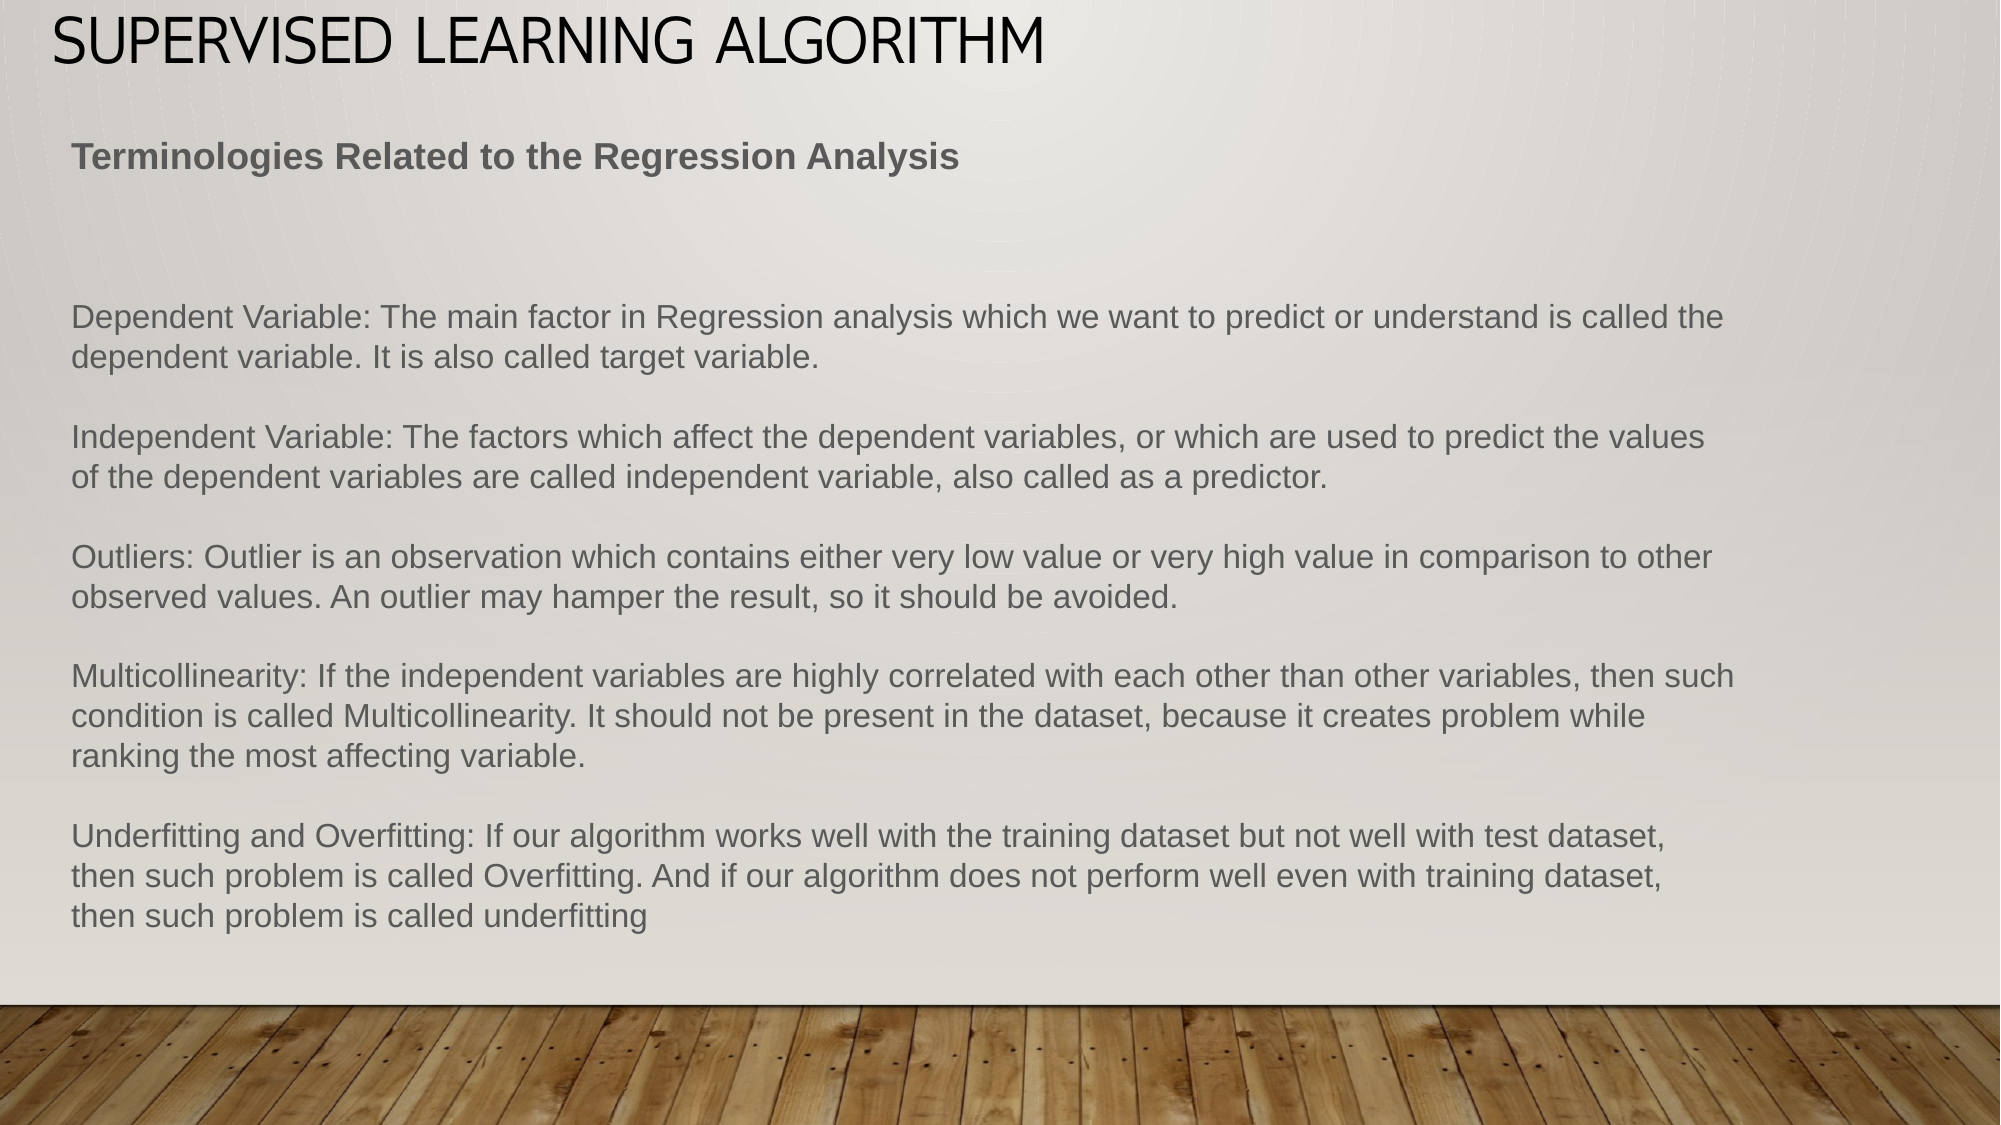

# Supervised Learning Algorithm
Terminologies Related to the Regression Analysis
Dependent Variable: The main factor in Regression analysis which we want to predict or understand is called the dependent variable. It is also called target variable.

Independent Variable: The factors which affect the dependent variables, or which are used to predict the values of the dependent variables are called independent variable, also called as a predictor.

Outliers: Outlier is an observation which contains either very low value or very high value in comparison to other observed values. An outlier may hamper the result, so it should be avoided.

Multicollinearity: If the independent variables are highly correlated with each other than other variables, then such condition is called Multicollinearity. It should not be present in the dataset, because it creates problem while ranking the most affecting variable.

Underfitting and Overfitting: If our algorithm works well with the training dataset but not well with test dataset, then such problem is called Overfitting. And if our algorithm does not perform well even with training dataset, then such problem is called underfitting